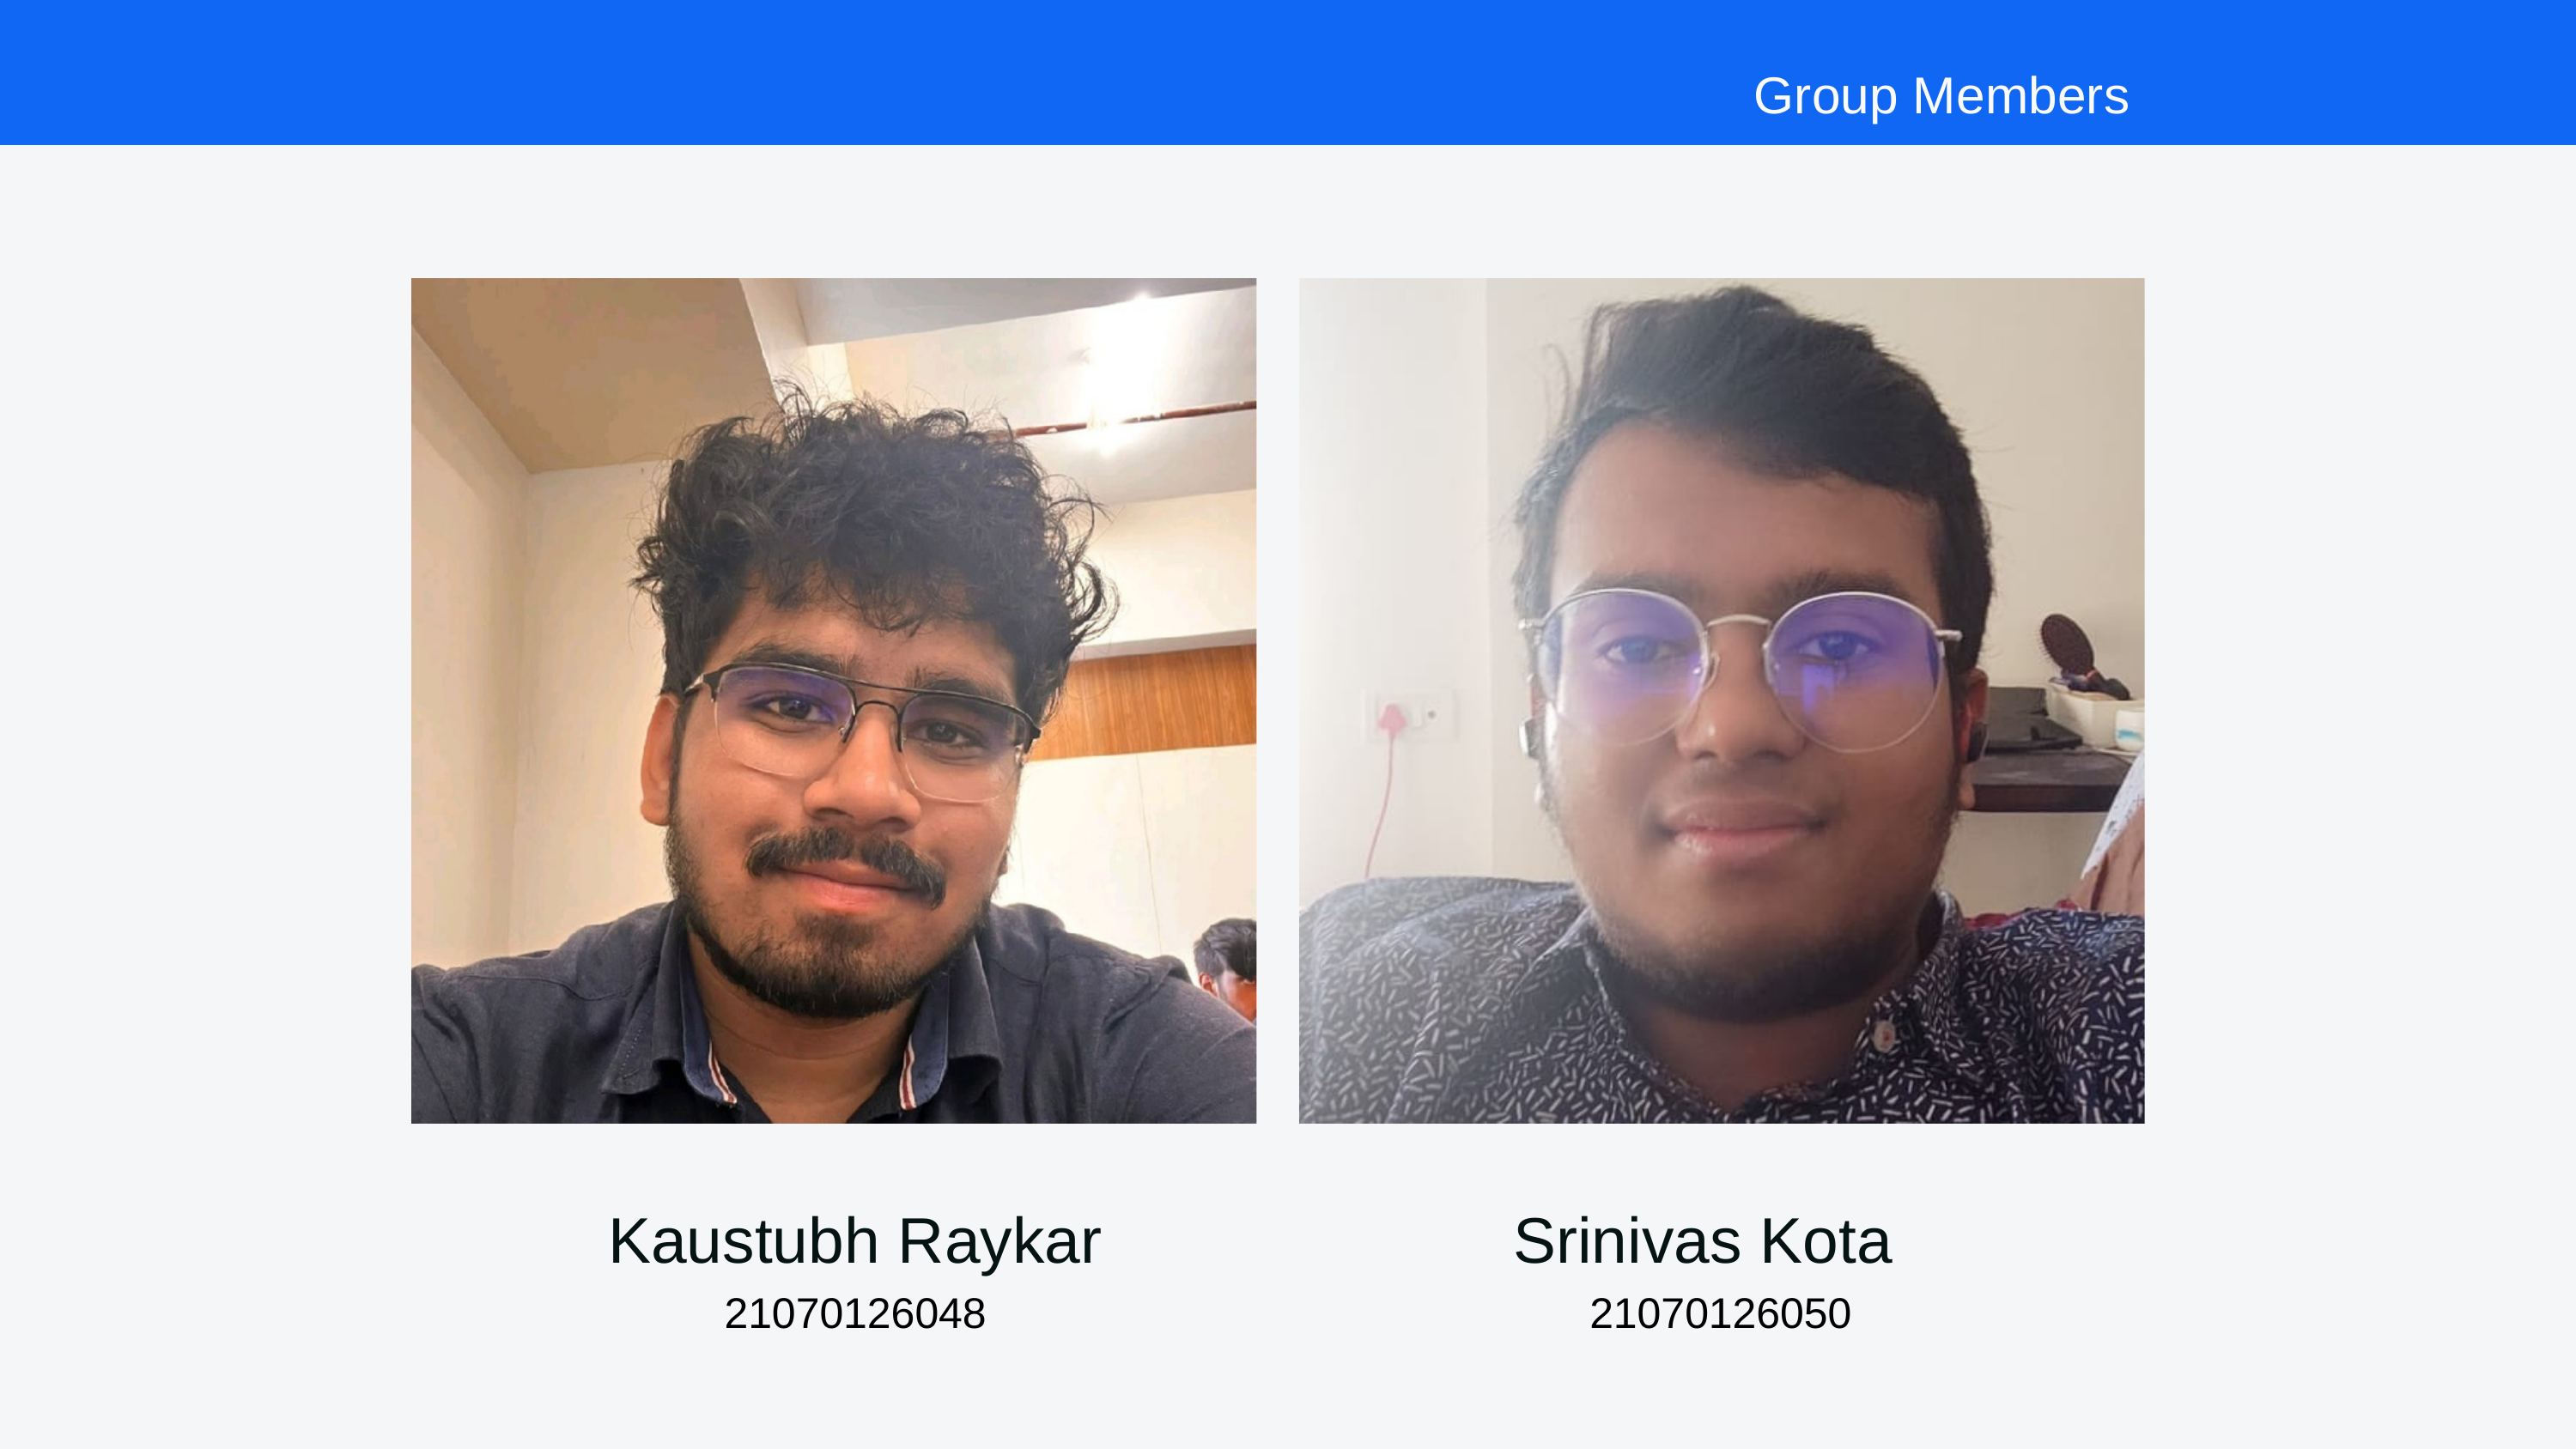

Group Members

Kaustubh Raykar
Srinivas Kota
21070126048
21070126050